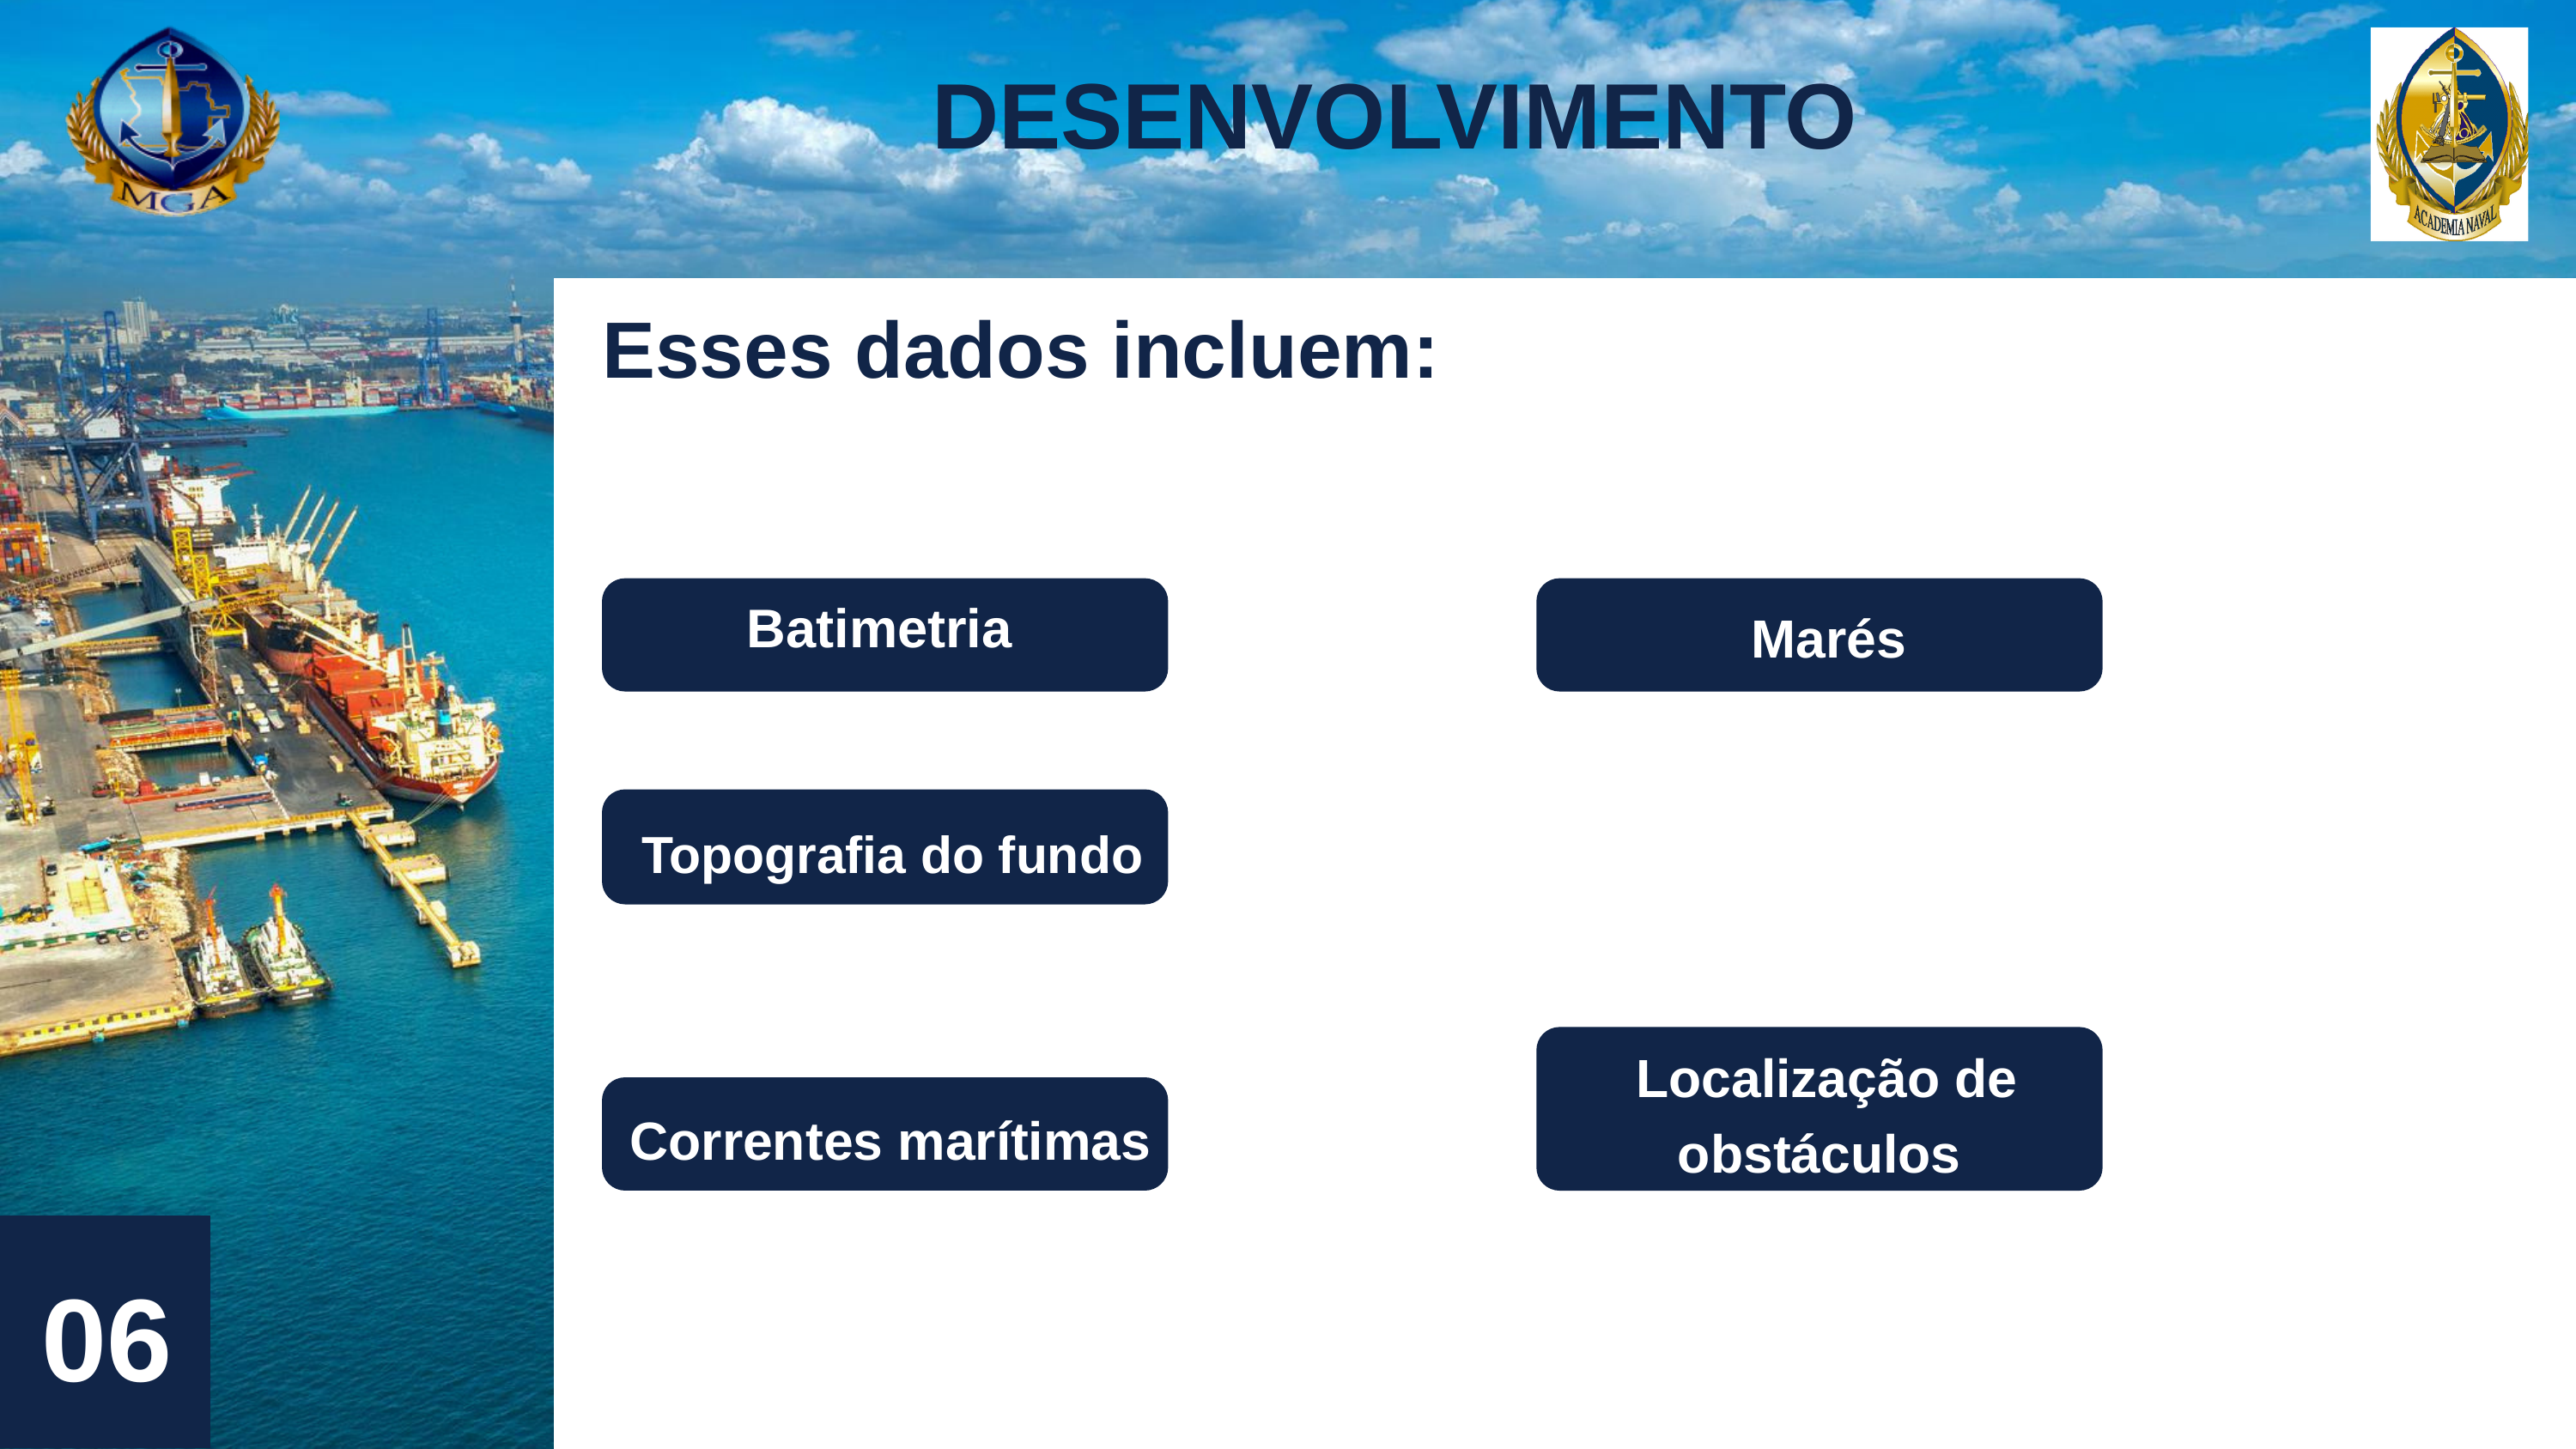

DESENVOLVIMENTO

Esses dados incluem:

 Batimetria

 Marés

 Topografia do fundo

 Localização de obstáculos

 Correntes marítimas

06